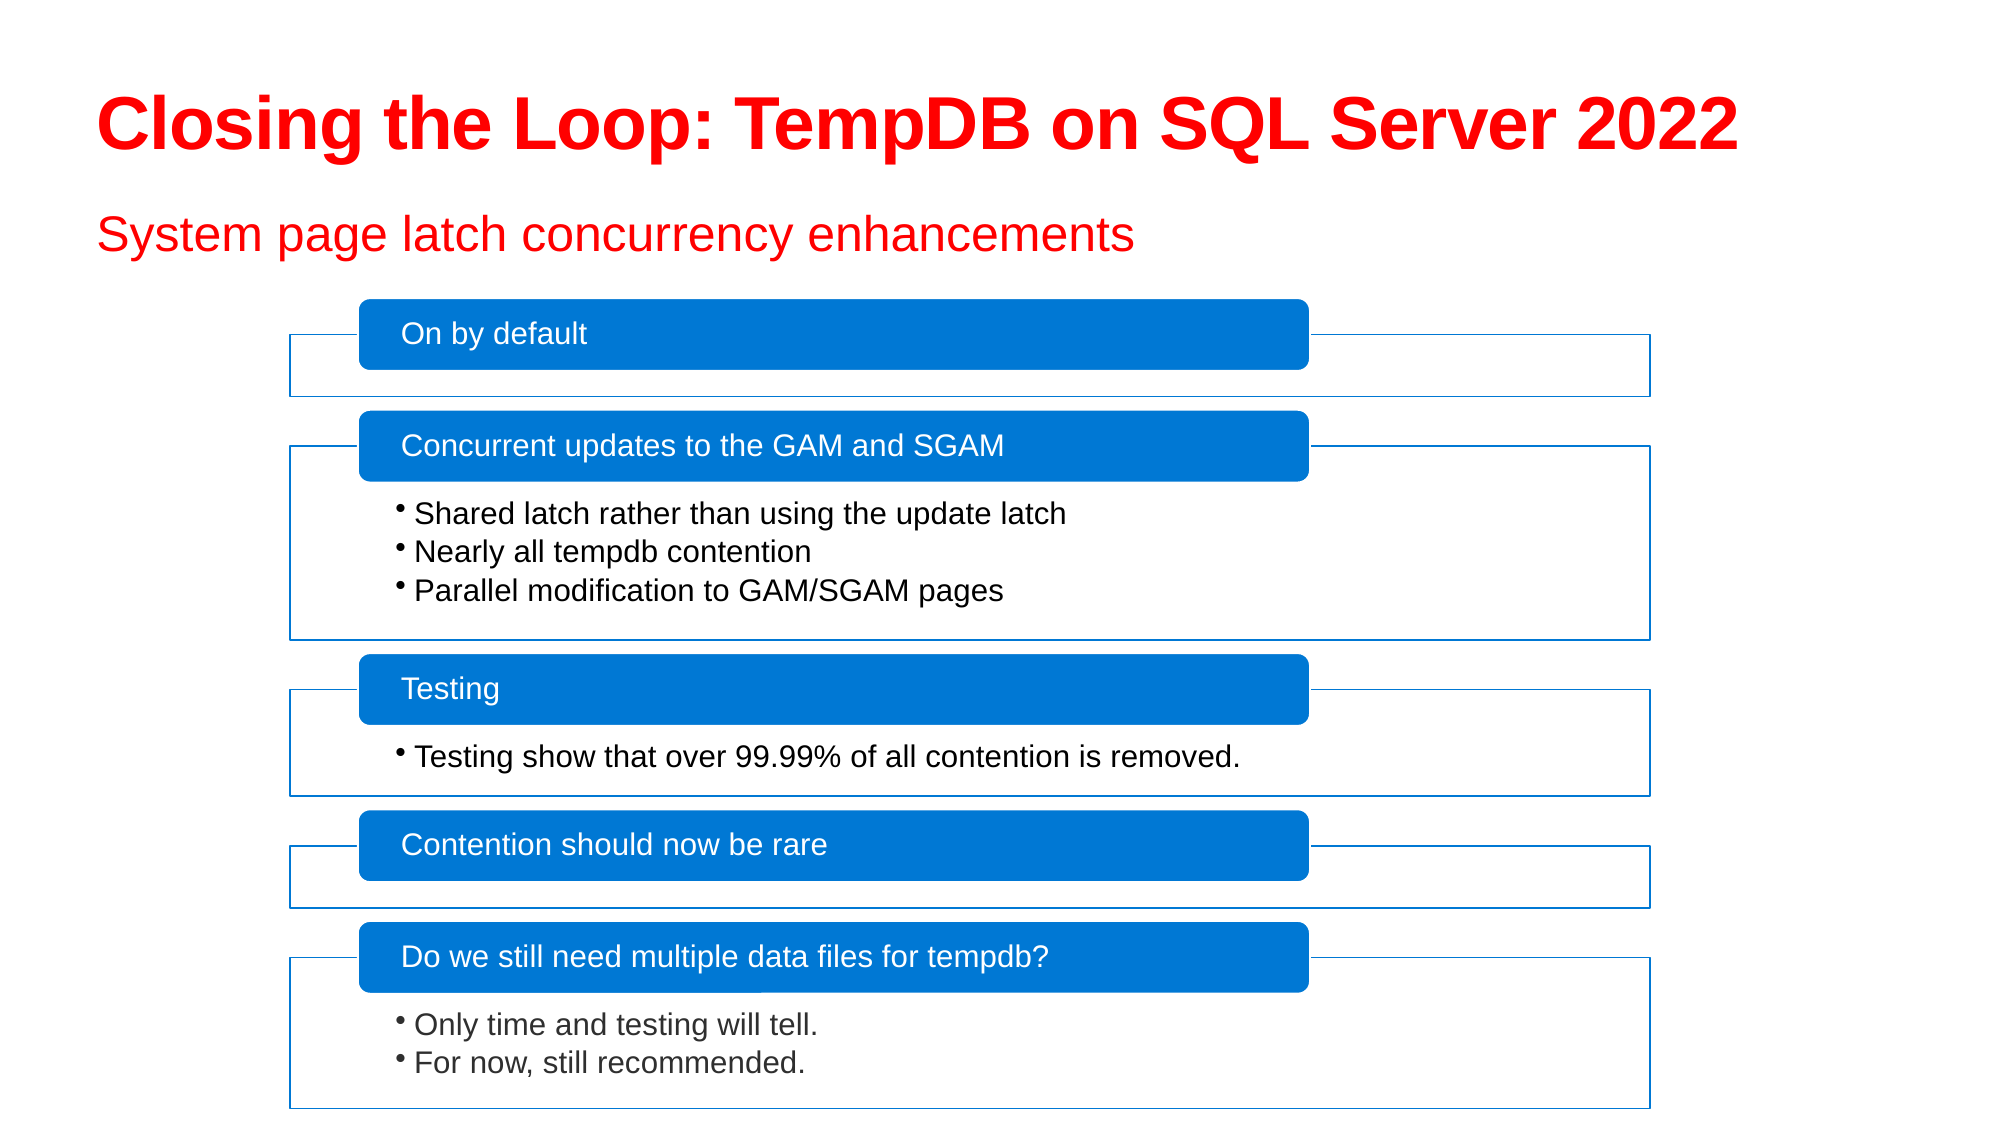

# Closing the Loop: TempDB on SQL Server 2022
System page latch concurrency enhancements
On by default
Shared latch rather than using the update latch
Nearly all tempdb contention
Parallel modification to GAM/SGAM pages
Concurrent updates to the GAM and SGAM
Testing show that over 99.99% of all contention is removed.
Testing
Contention should now be rare
Only time and testing will tell.
For now, still recommended.
Do we still need multiple data files for tempdb?